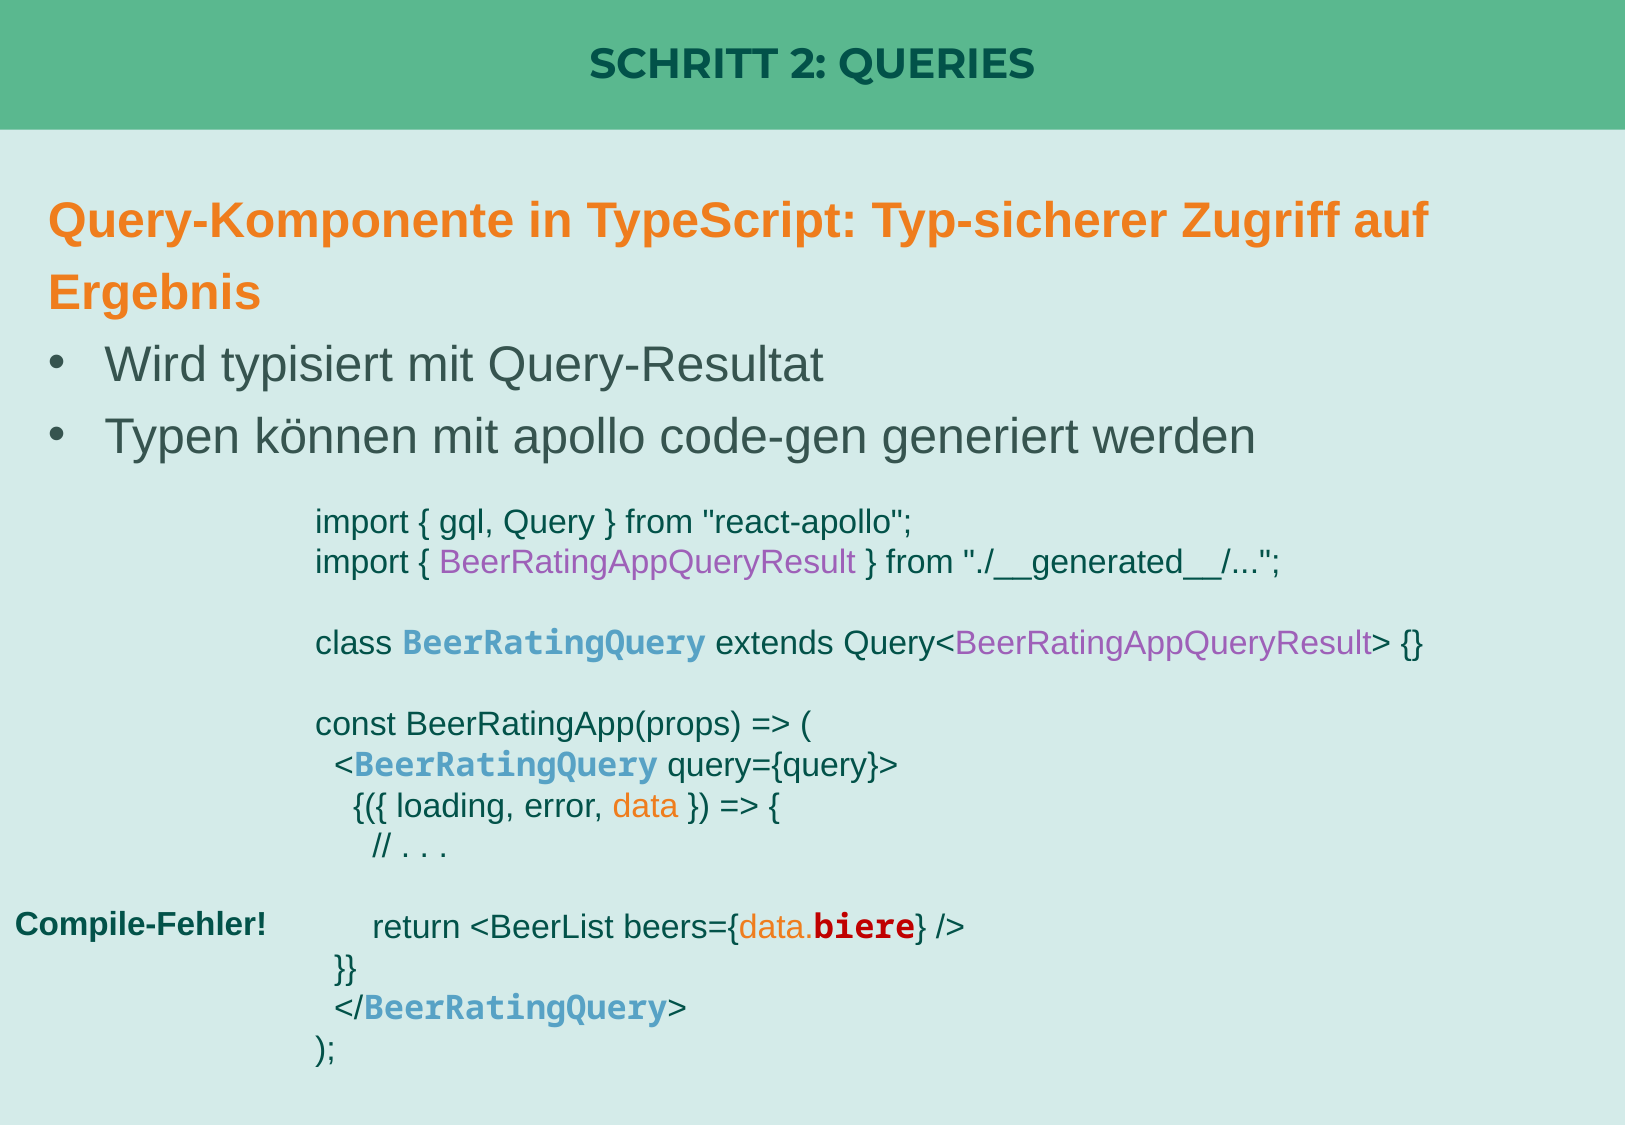

# Schritt 2: Queries
Query-Komponente in TypeScript: Typ-sicherer Zugriff auf Ergebnis
Wird typisiert mit Query-Resultat
Typen können mit apollo code-gen generiert werden
import { gql, Query } from "react-apollo";
import { BeerRatingAppQueryResult } from "./__generated__/...";

class BeerRatingQuery extends Query<BeerRatingAppQueryResult> {}

const BeerRatingApp(props) => (
  <BeerRatingQuery query={query}>
    {({ loading, error, data }) => {
      // . . .

      return <BeerList beers={data.biere} />
  }}
  </BeerRatingQuery>
);
Compile-Fehler!